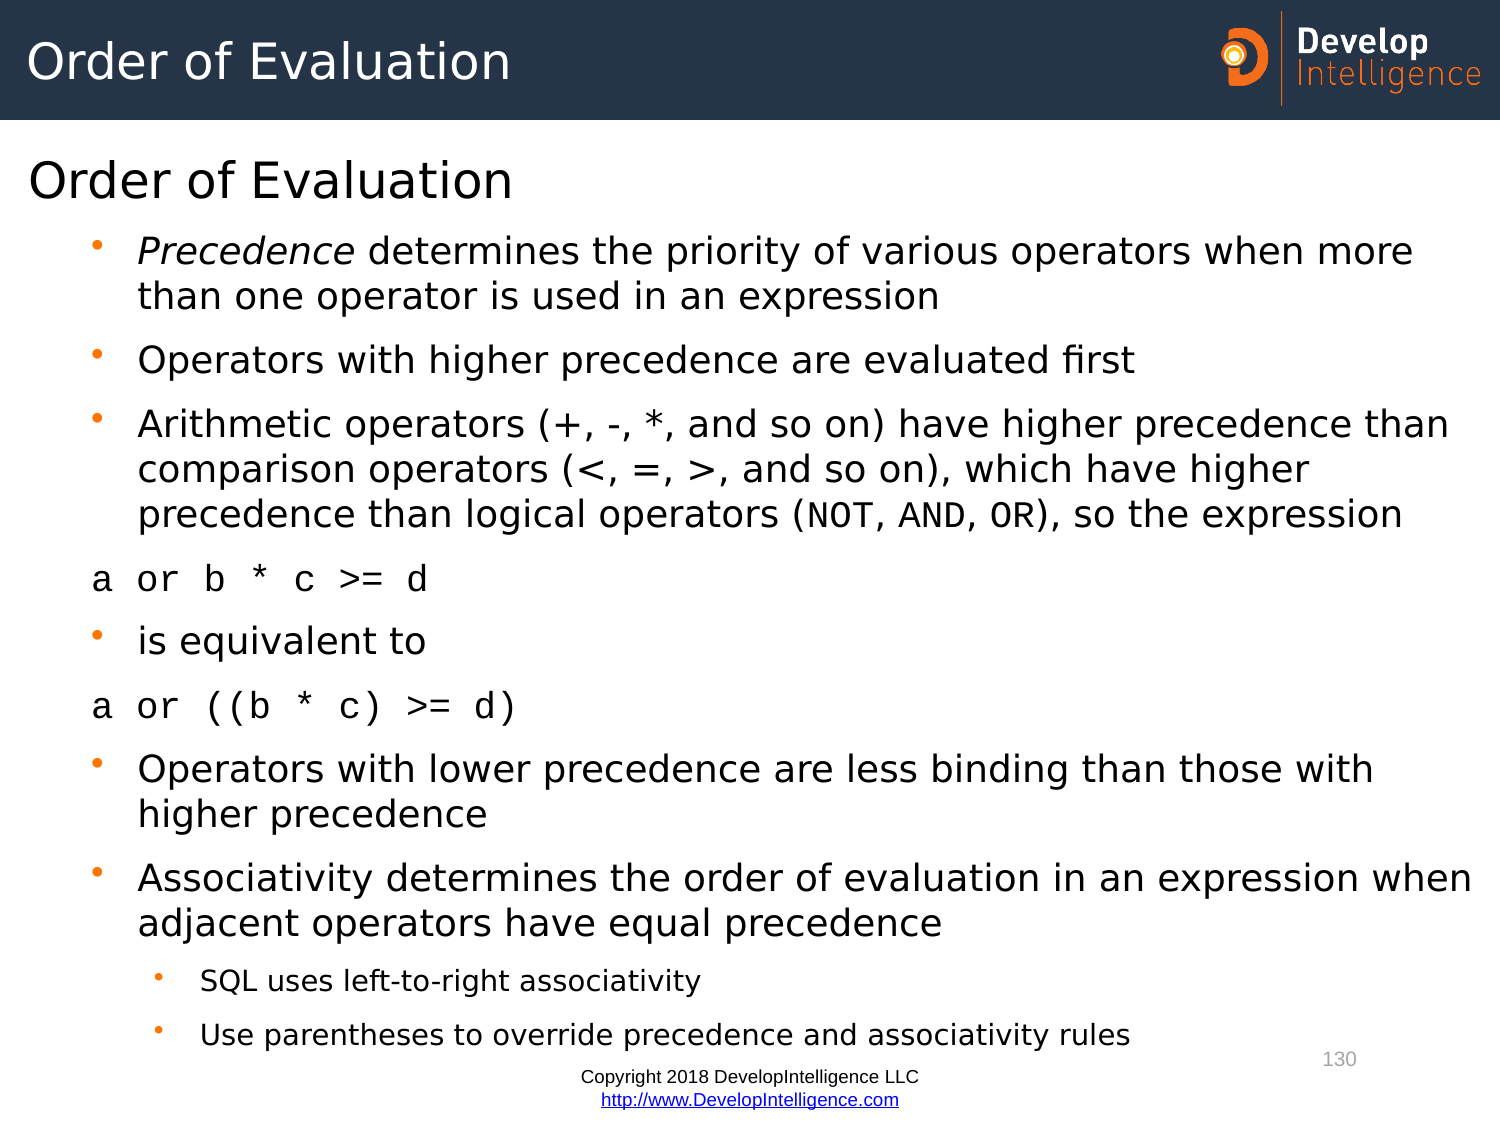

# Order of Evaluation
Order of Evaluation
Precedence determines the priority of various operators when more than one operator is used in an expression
Operators with higher precedence are evaluated first
Arithmetic operators (+, -, *, and so on) have higher precedence than comparison operators (<, =, >, and so on), which have higher precedence than logical operators (NOT, AND, OR), so the expression
a or b * c >= d
is equivalent to
a or ((b * c) >= d)
Operators with lower precedence are less binding than those with higher precedence
Associativity determines the order of evaluation in an expression when adjacent operators have equal precedence
SQL uses left-to-right associativity
Use parentheses to override precedence and associativity rules

130